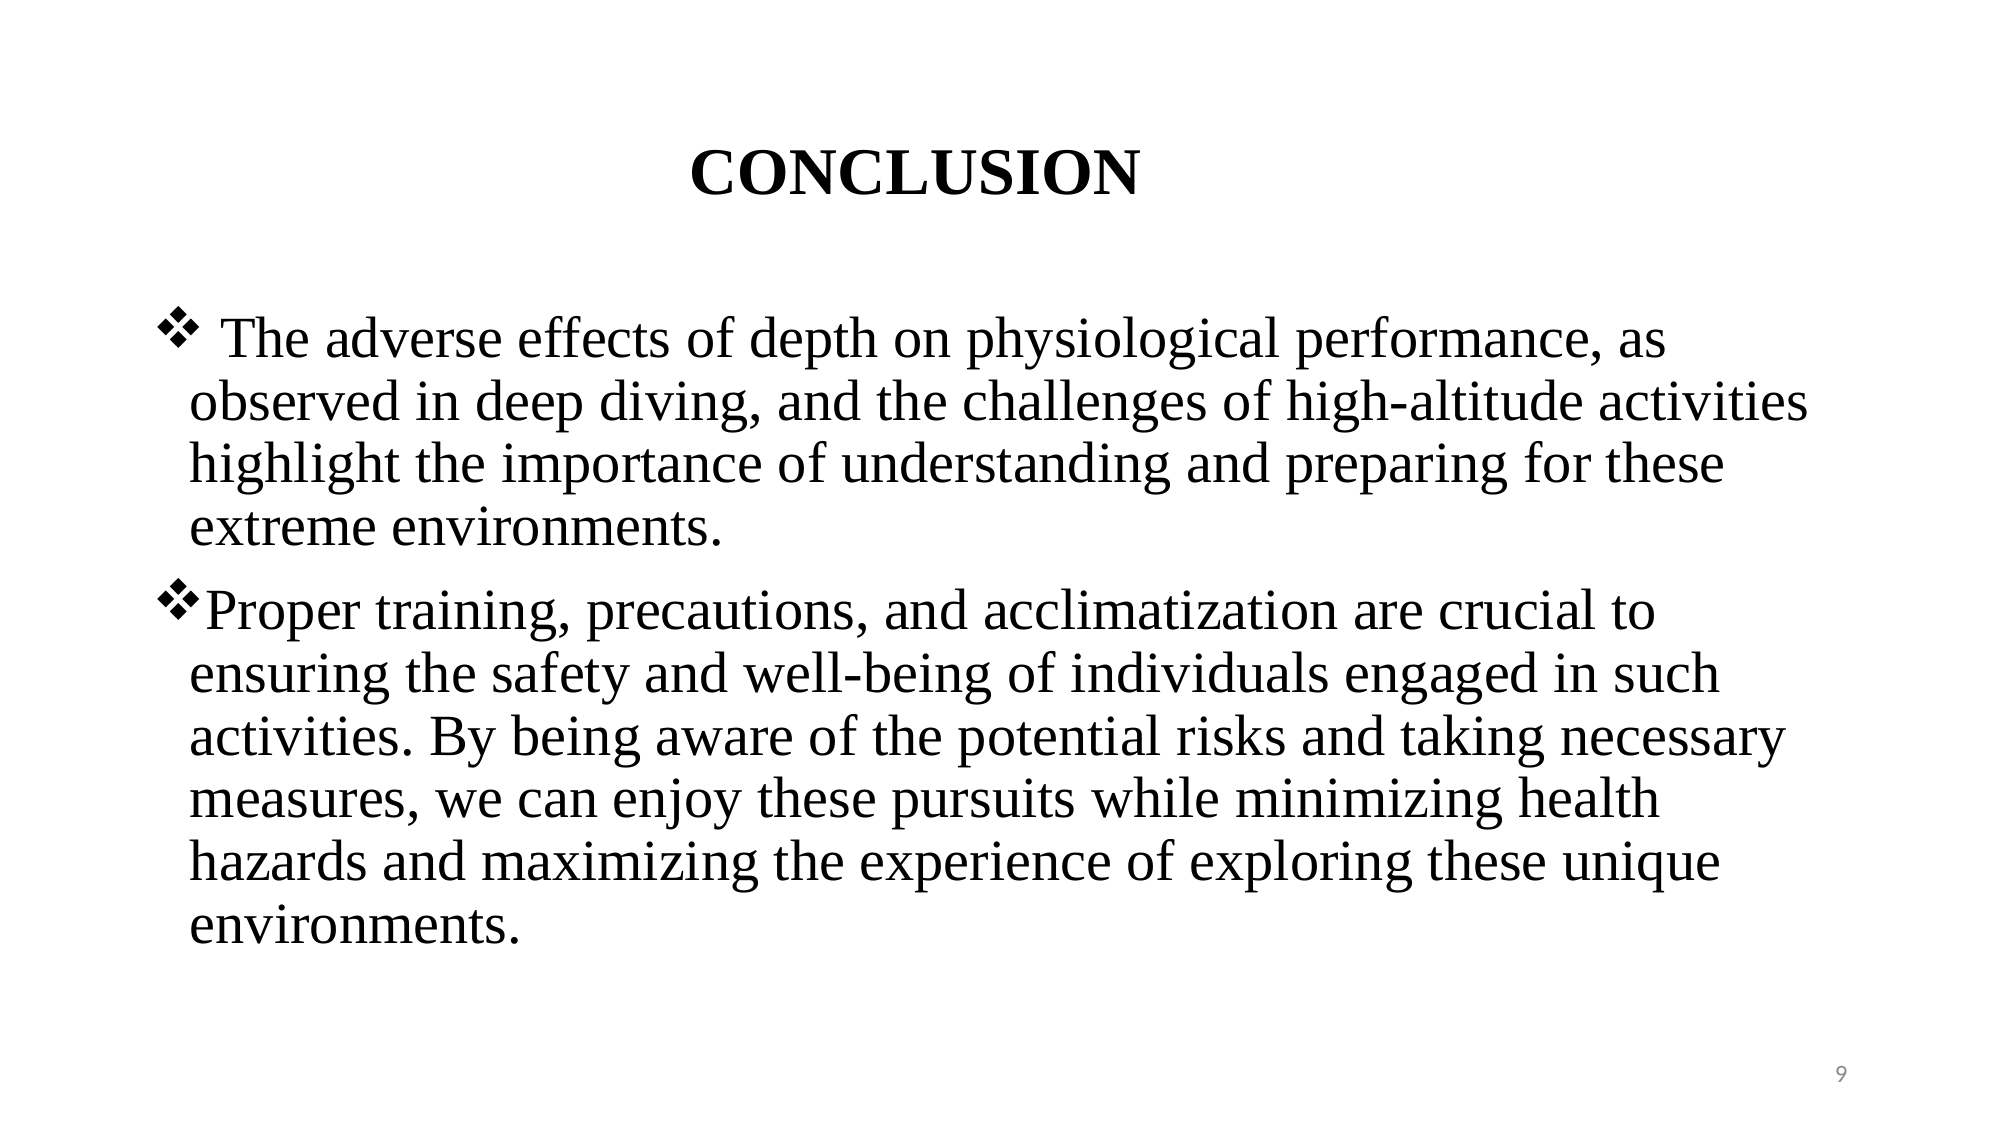

# CONCLUSION
 The adverse effects of depth on physiological performance, as observed in deep diving, and the challenges of high-altitude activities highlight the importance of understanding and preparing for these extreme environments.
Proper training, precautions, and acclimatization are crucial to ensuring the safety and well-being of individuals engaged in such activities. By being aware of the potential risks and taking necessary measures, we can enjoy these pursuits while minimizing health hazards and maximizing the experience of exploring these unique environments.

9